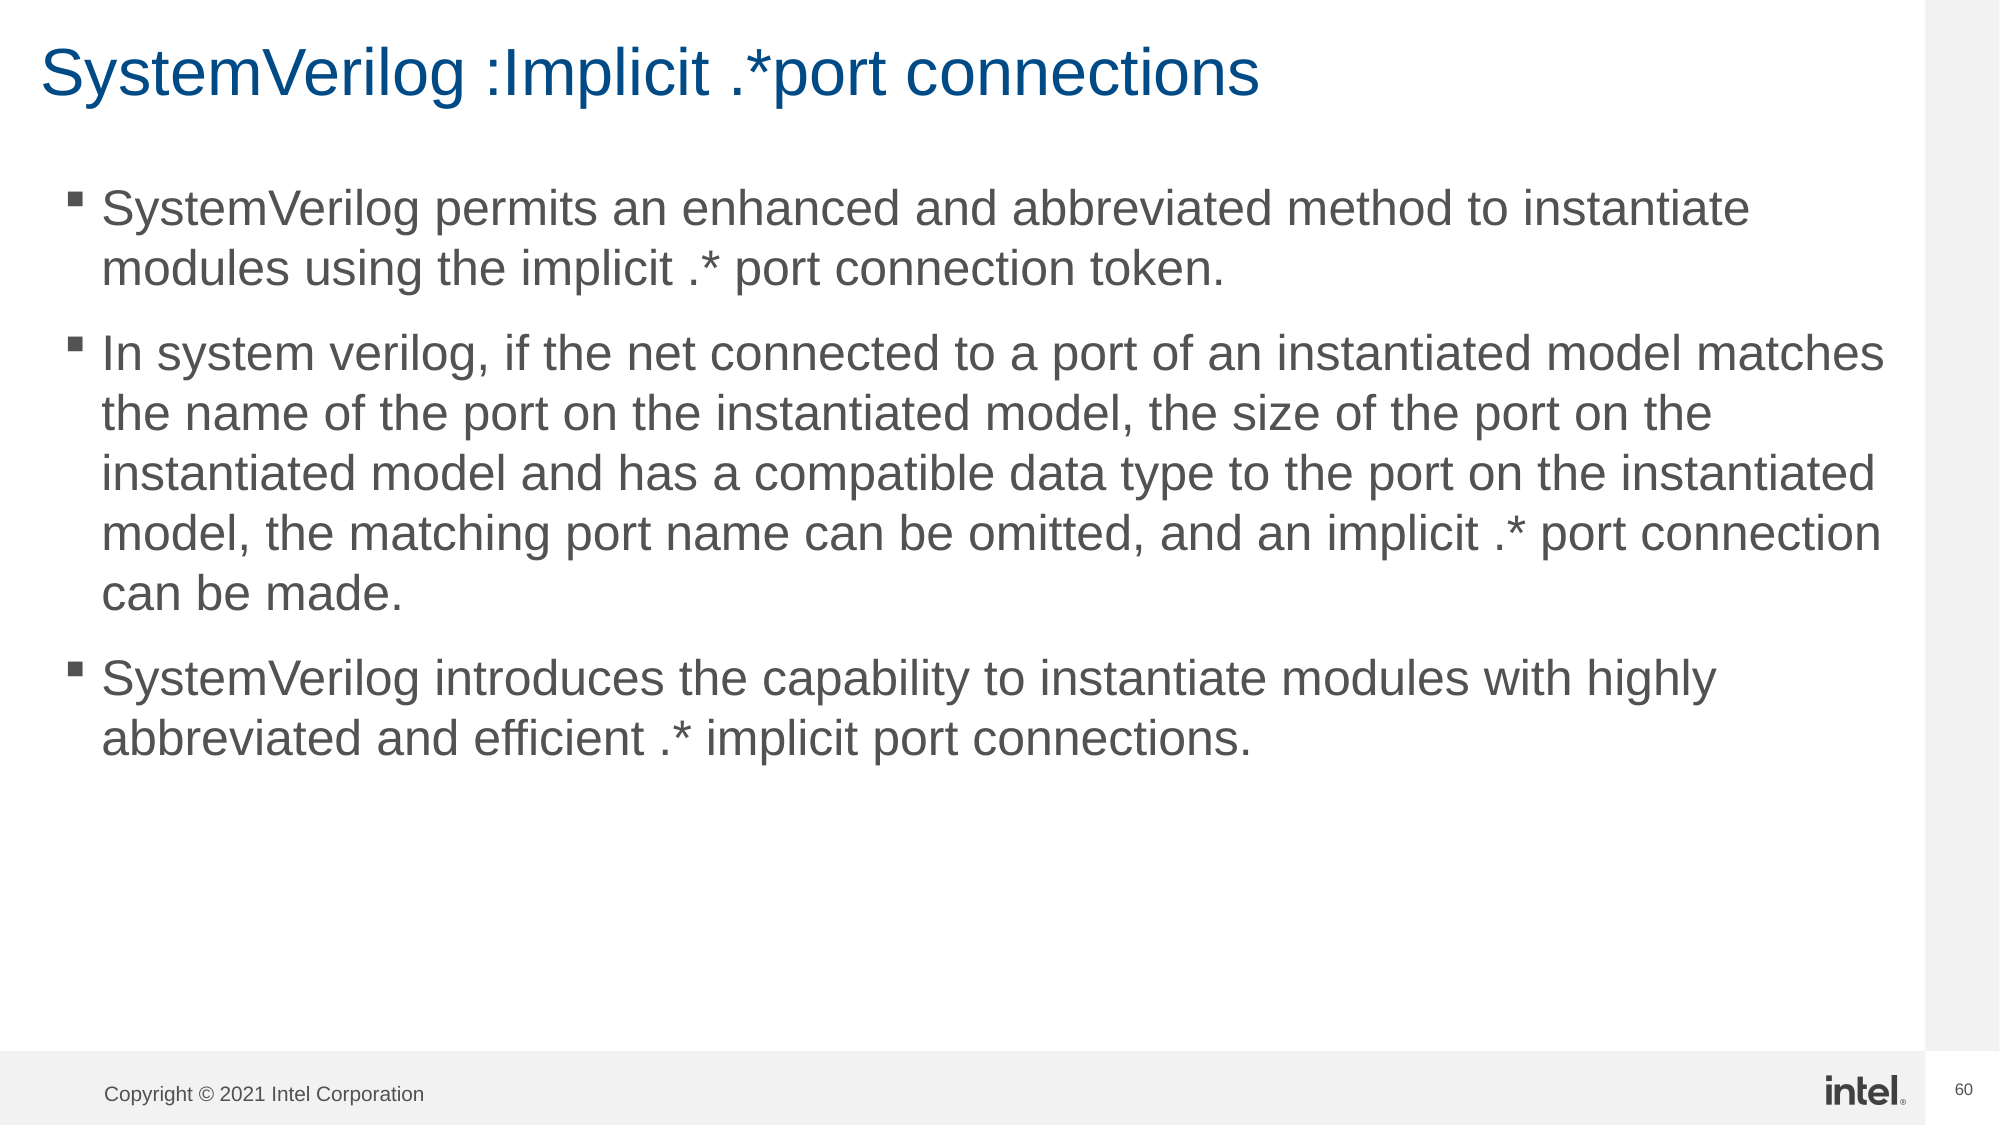

60

# SystemVerilog :Implicit .*port connections
SystemVerilog permits an enhanced and abbreviated method to instantiate modules using the implicit .* port connection token.
In system verilog, if the net connected to a port of an instantiated model matches the name of the port on the instantiated model, the size of the port on the instantiated model and has a compatible data type to the port on the instantiated model, the matching port name can be omitted, and an implicit .* port connection can be made.
SystemVerilog introduces the capability to instantiate modules with highly abbreviated and efficient .* implicit port connections.